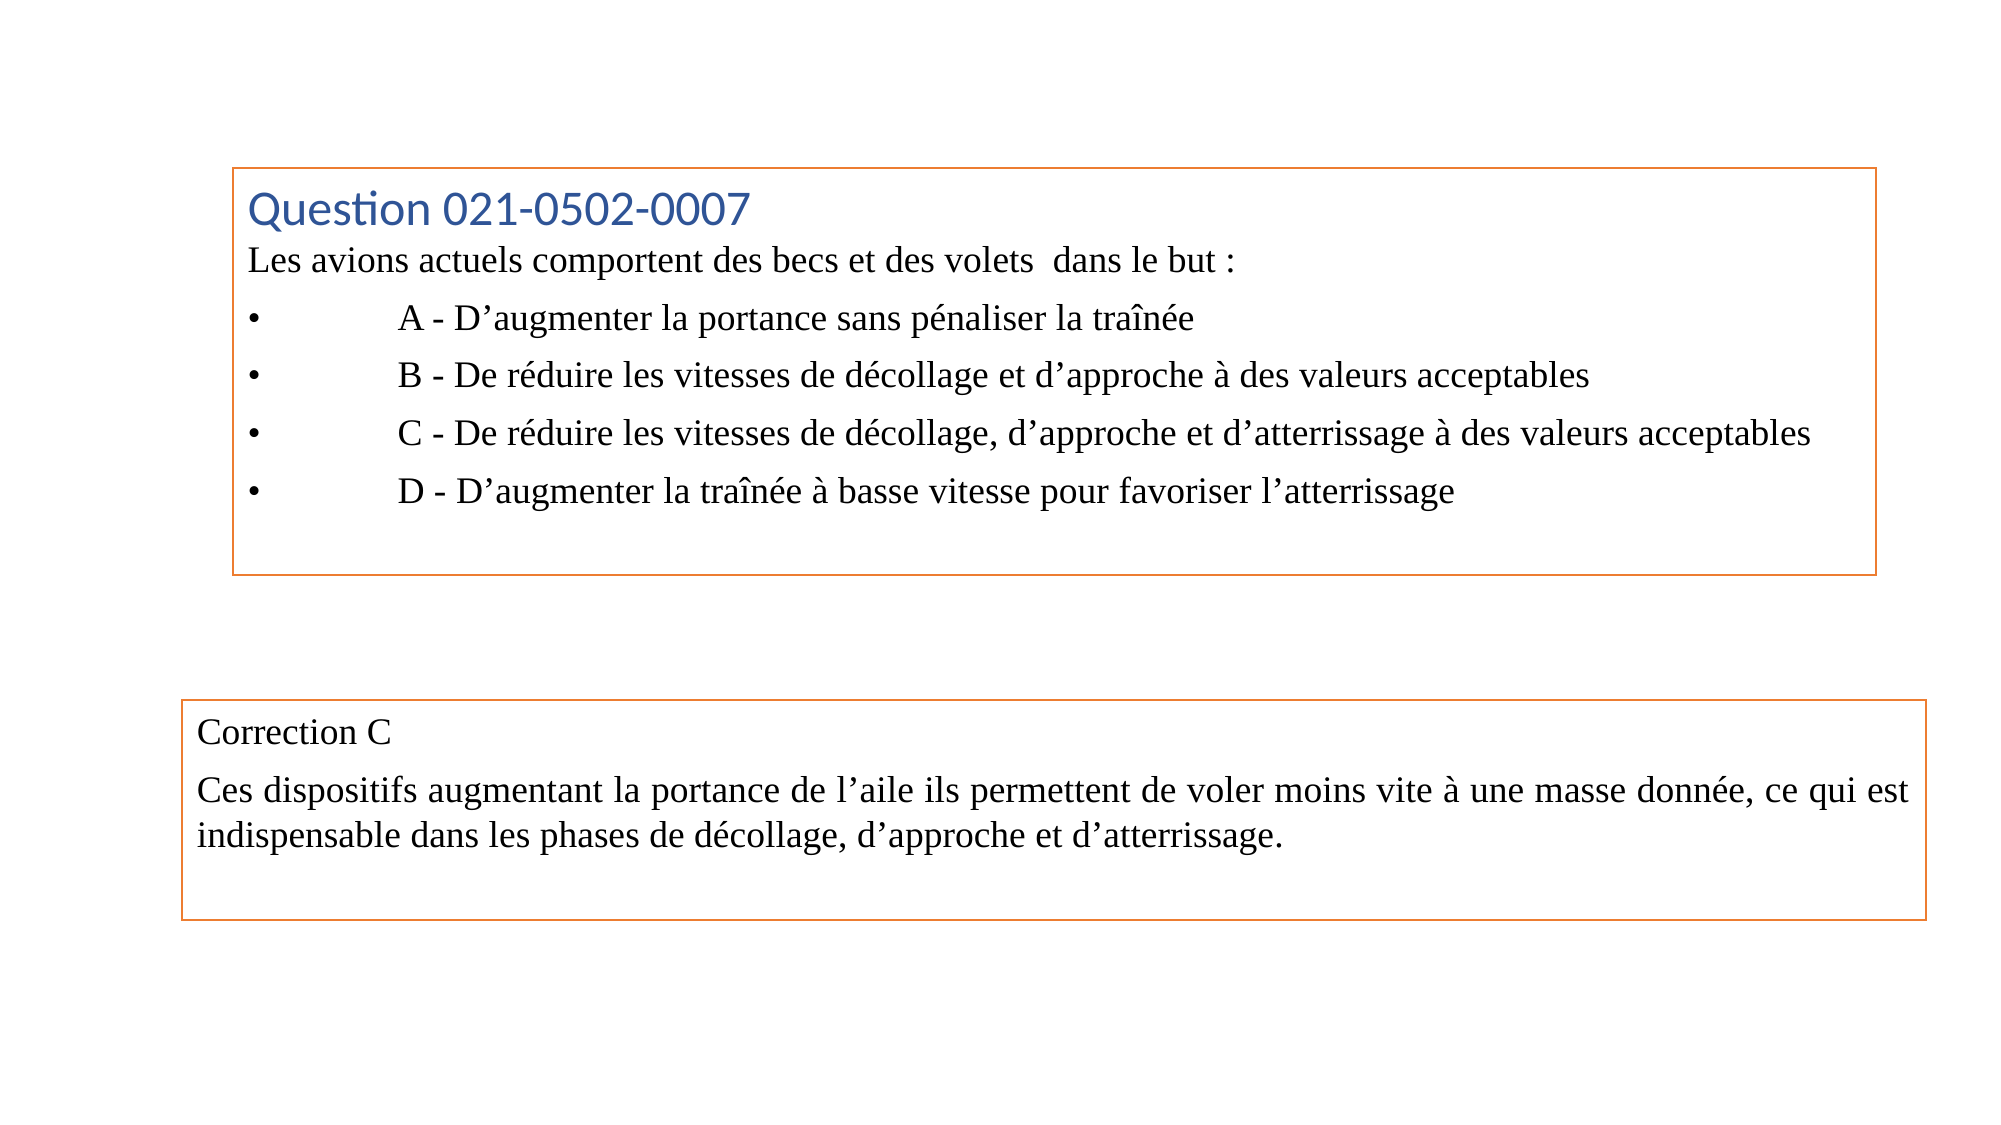

Question 021-0502-0007
Les avions actuels comportent des becs et des volets  dans le but :
•	A - D’augmenter la portance sans pénaliser la traînée
•	B - De réduire les vitesses de décollage et d’approche à des valeurs acceptables
•	C - De réduire les vitesses de décollage, d’approche et d’atterrissage à des valeurs acceptables
•	D - D’augmenter la traînée à basse vitesse pour favoriser l’atterrissage

Correction C
Ces dispositifs augmentant la portance de l’aile ils permettent de voler moins vite à une masse donnée, ce qui est indispensable dans les phases de décollage, d’approche et d’atterrissage.